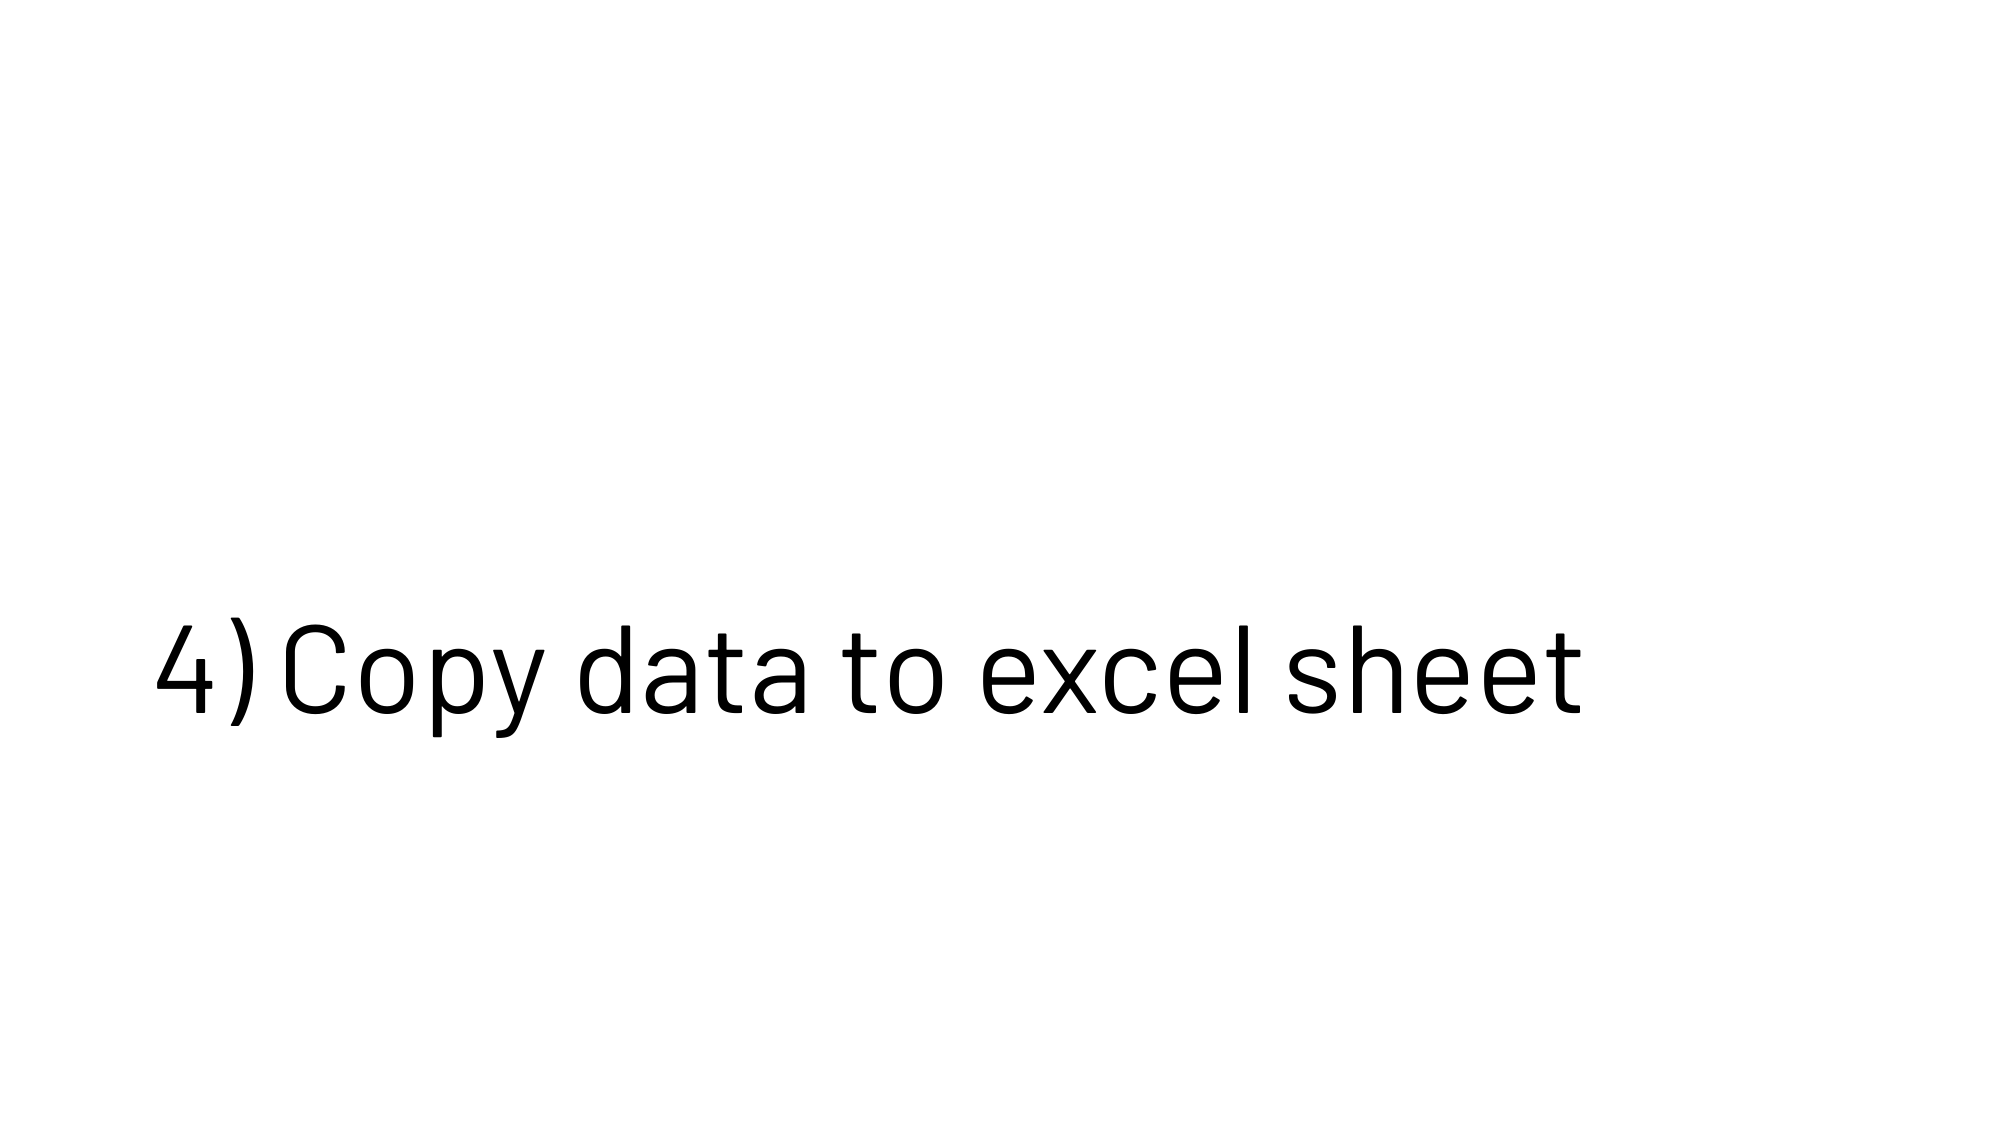

# 4) Copy data to excel sheet